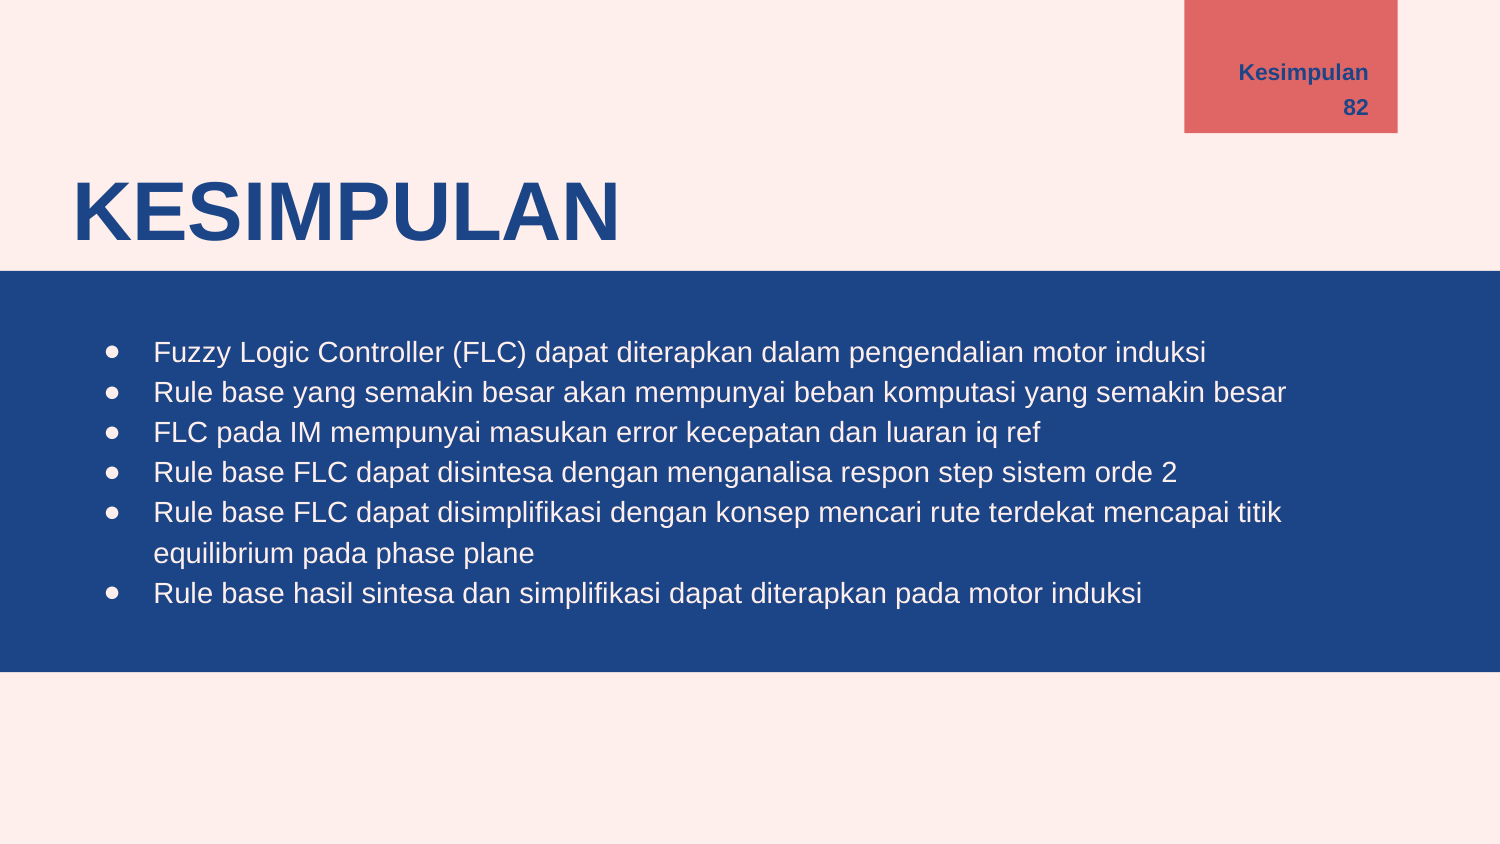

# Kesimpulan
82
KESIMPULAN

Fuzzy Logic Controller (FLC) dapat diterapkan dalam pengendalian motor induksi
Rule base yang semakin besar akan mempunyai beban komputasi yang semakin besar
FLC pada IM mempunyai masukan error kecepatan dan luaran iq ref
Rule base FLC dapat disintesa dengan menganalisa respon step sistem orde 2
Rule base FLC dapat disimplifikasi dengan konsep mencari rute terdekat mencapai titik equilibrium pada phase plane
Rule base hasil sintesa dan simplifikasi dapat diterapkan pada motor induksi